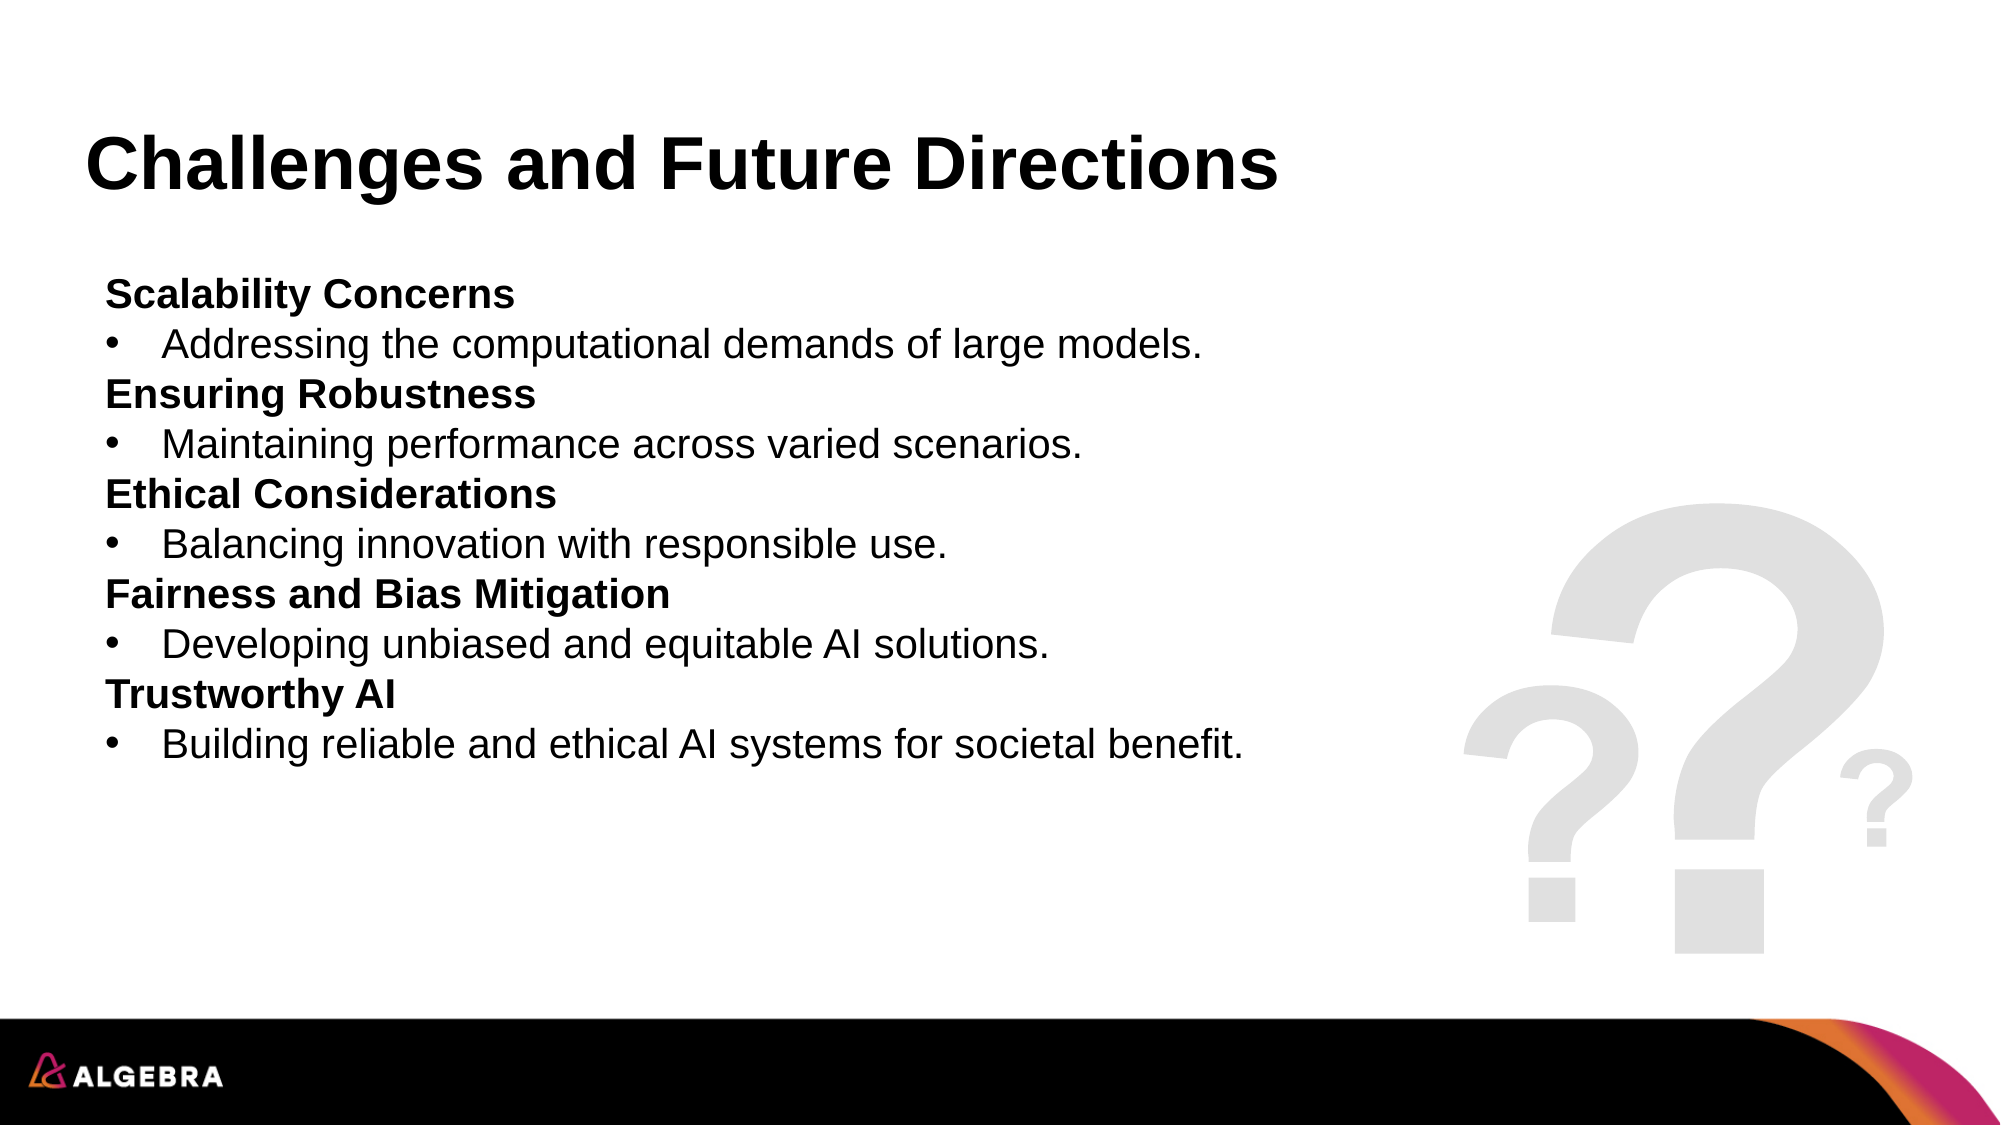

# Challenges and Future Directions
Scalability Concerns
Addressing the computational demands of large models.
Ensuring Robustness
Maintaining performance across varied scenarios.
Ethical Considerations
Balancing innovation with responsible use.
Fairness and Bias Mitigation
Developing unbiased and equitable AI solutions.
Trustworthy AI
Building reliable and ethical AI systems for societal benefit.